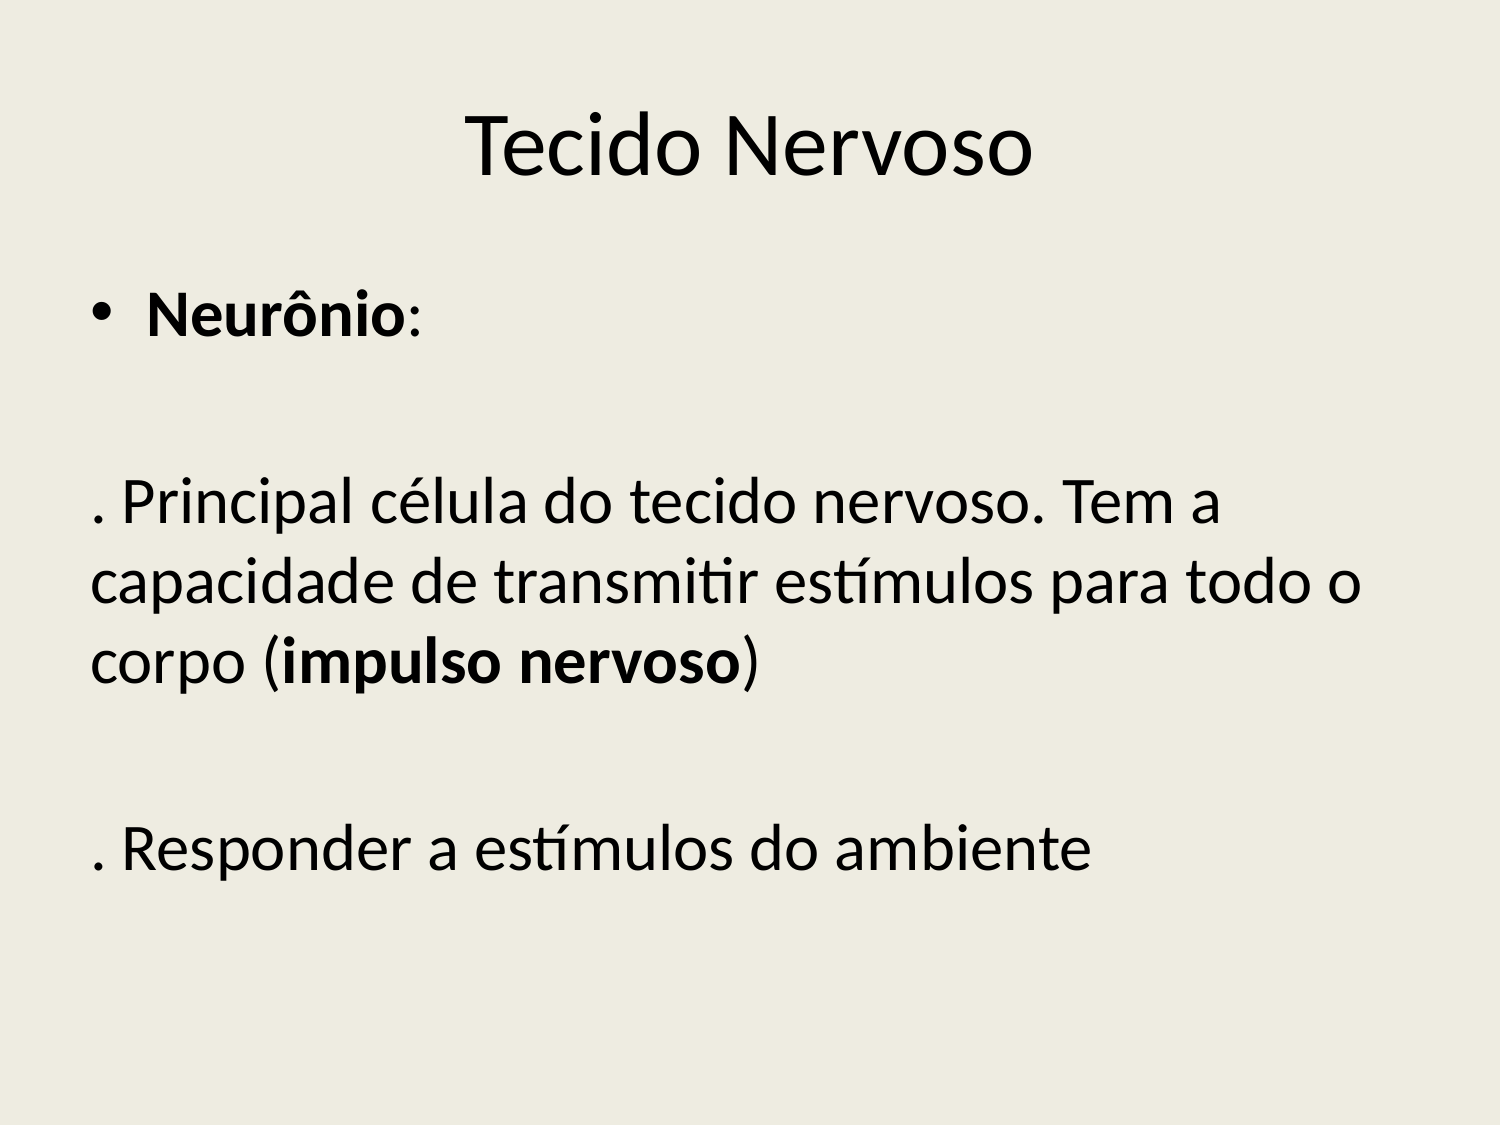

# Tecido Nervoso
Neurônio:

. Principal célula do tecido nervoso. Tem a capacidade de transmitir estímulos para todo o corpo (impulso nervoso)

. Responder a estímulos do ambiente